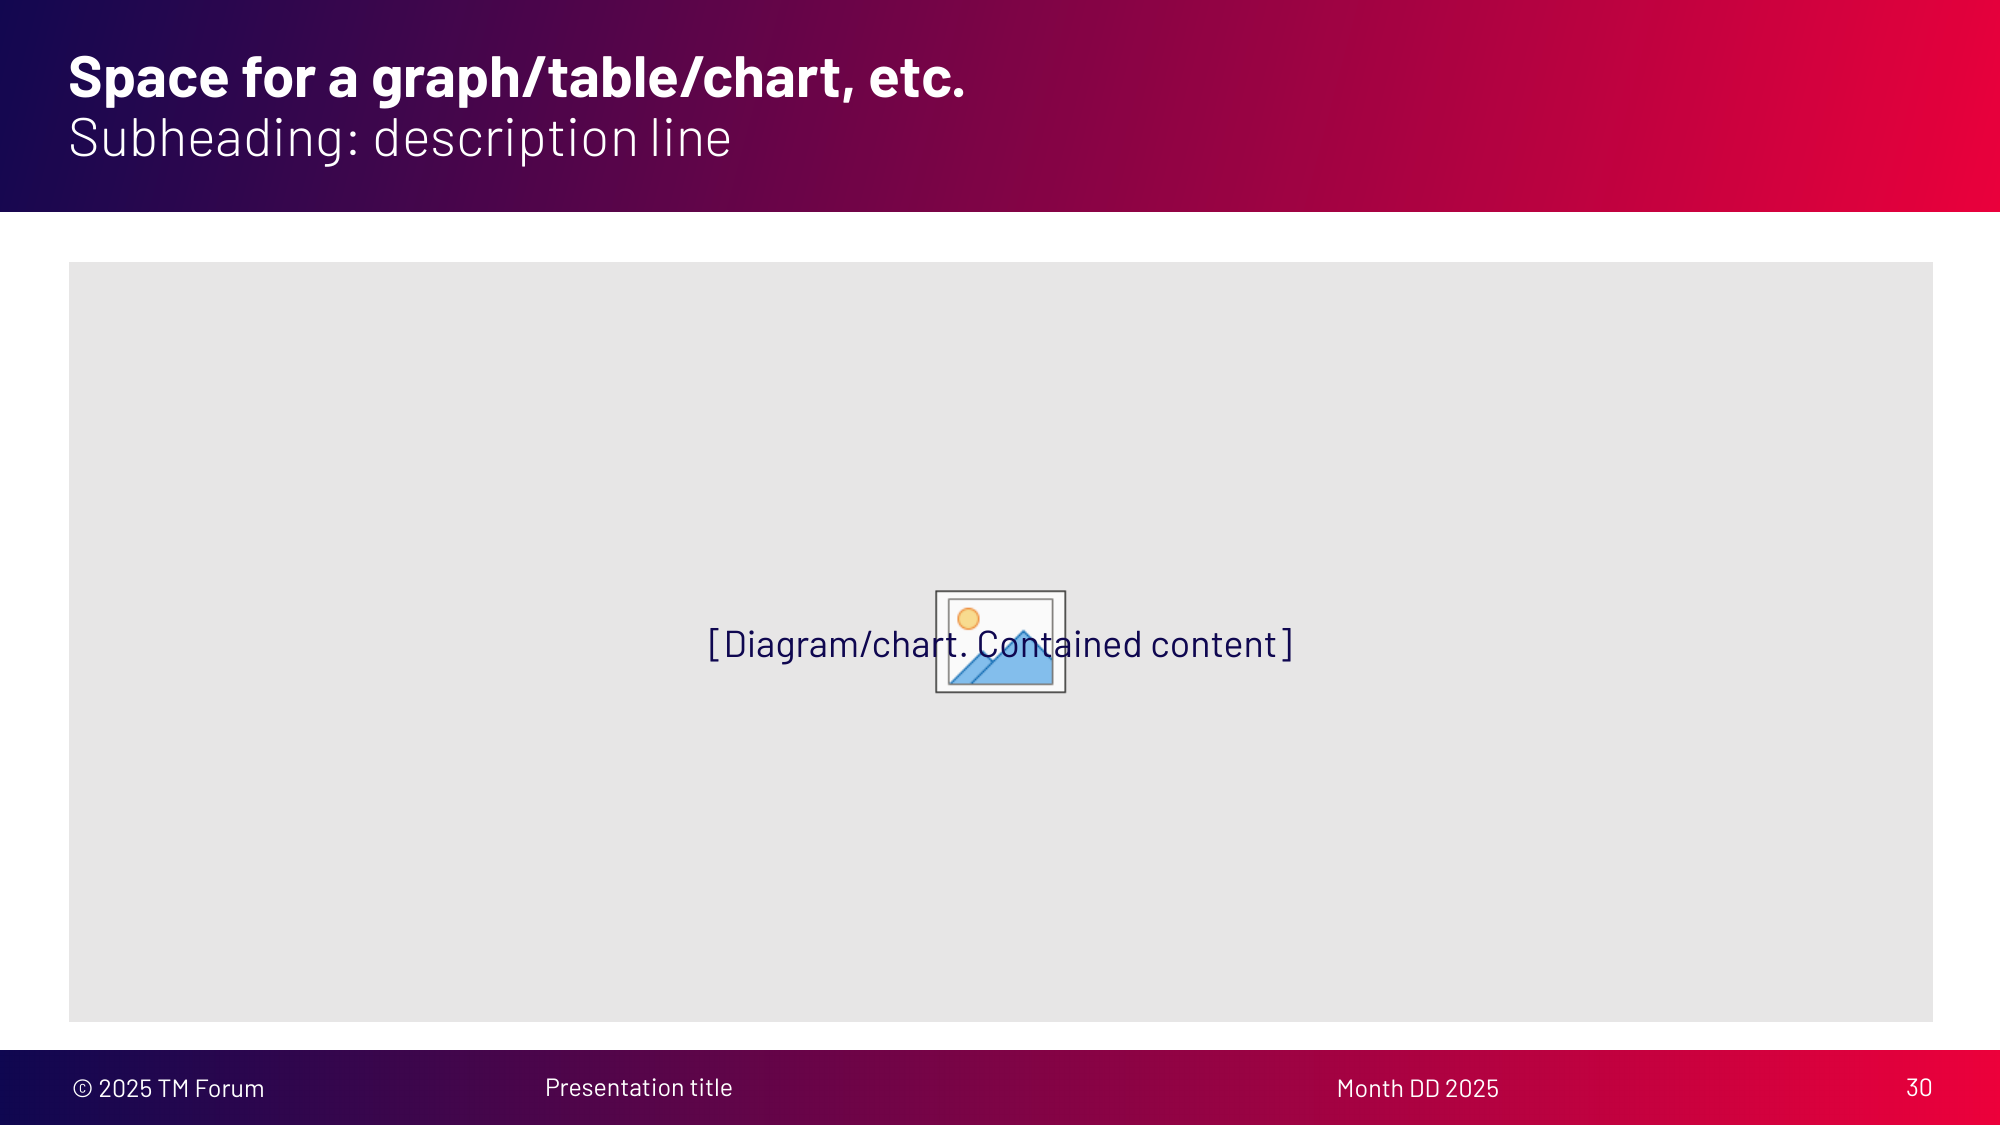

Space for a graph/table/chart, etc.
Subheading: description line

[Diagram/chart. Contained content]

30
Presentation title
Month DD 2025